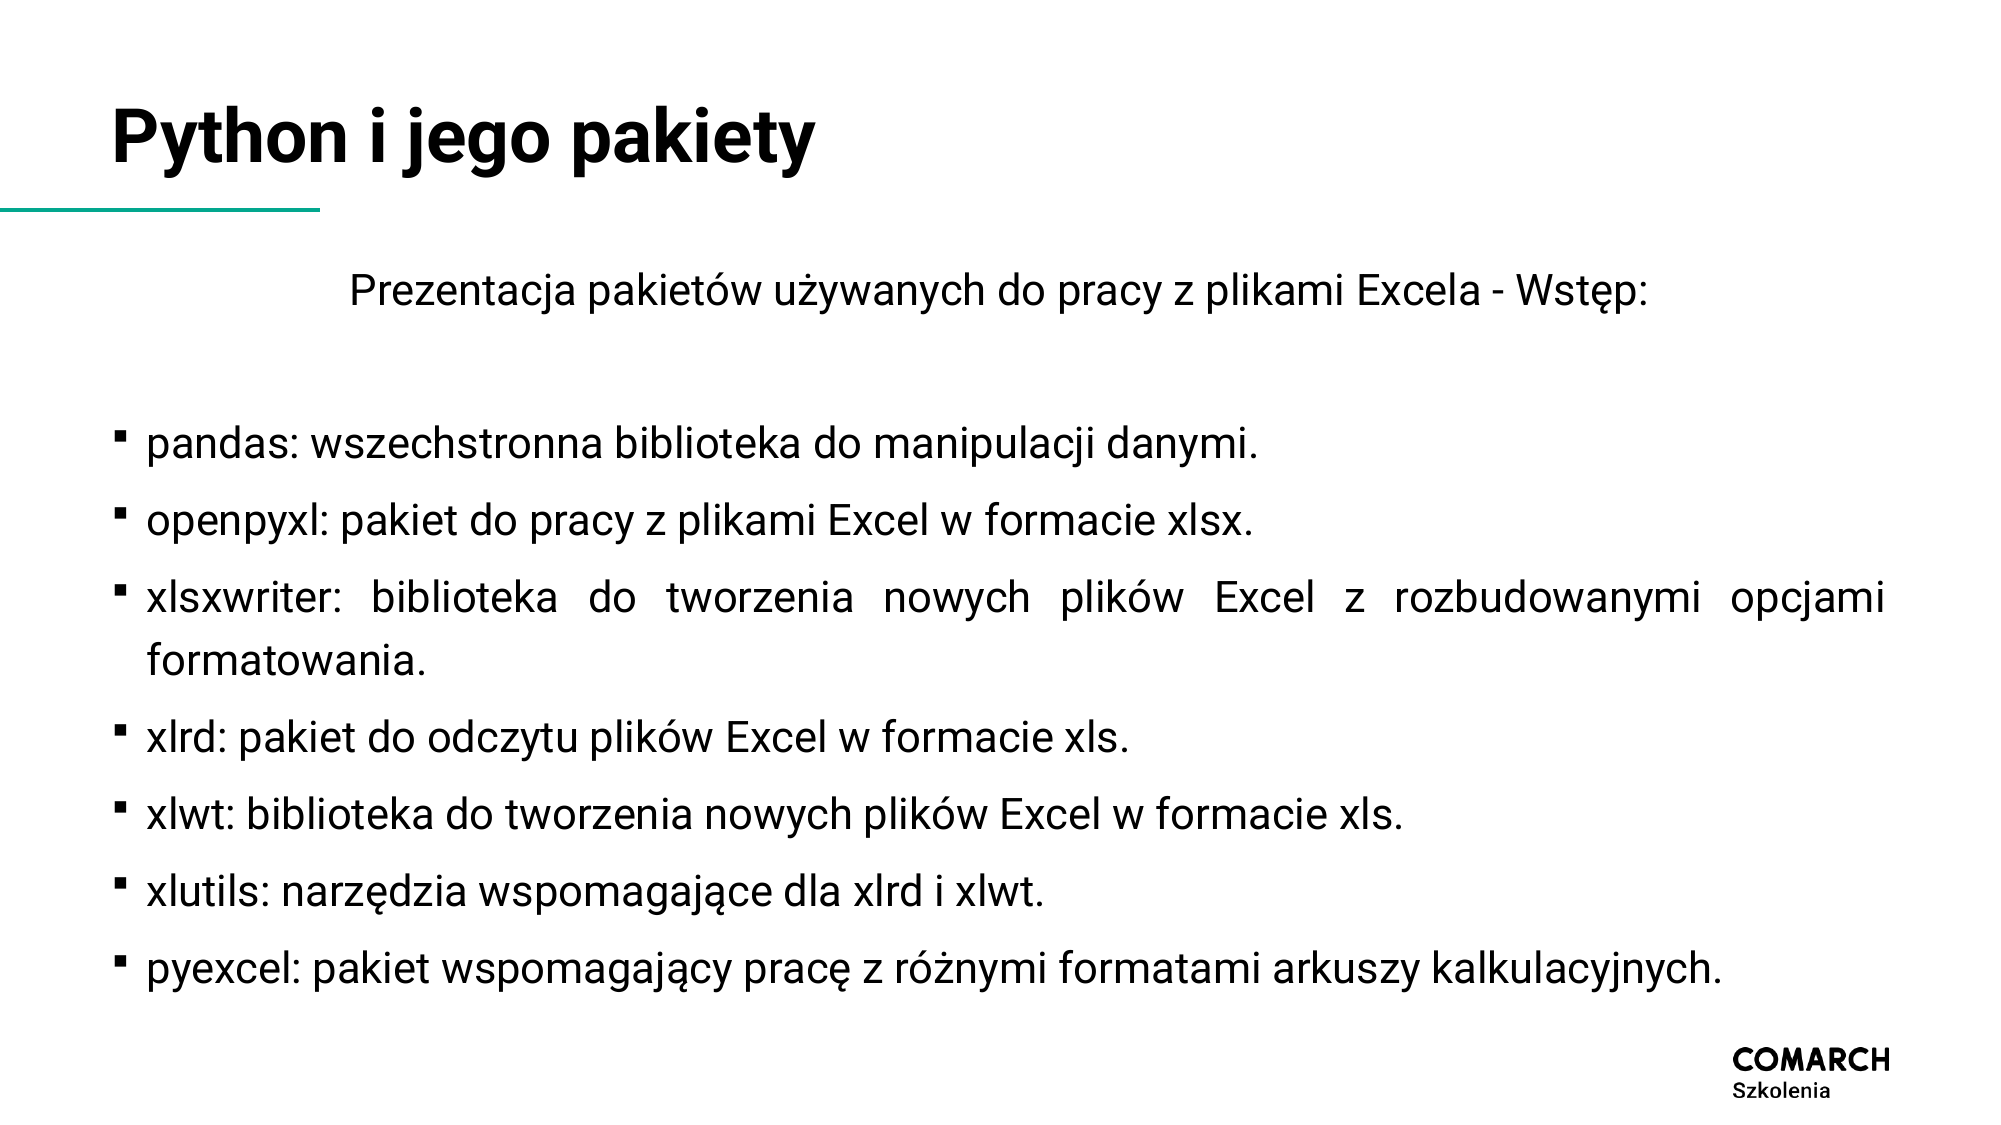

# Python i jego pakiety
Prezentacja pakietów używanych do pracy z plikami Excela - Wstęp:

pandas: wszechstronna biblioteka do manipulacji danymi.
openpyxl: pakiet do pracy z plikami Excel w formacie xlsx.
xlsxwriter: biblioteka do tworzenia nowych plików Excel z rozbudowanymi opcjami formatowania.
xlrd: pakiet do odczytu plików Excel w formacie xls.
xlwt: biblioteka do tworzenia nowych plików Excel w formacie xls.
xlutils: narzędzia wspomagające dla xlrd i xlwt.
pyexcel: pakiet wspomagający pracę z różnymi formatami arkuszy kalkulacyjnych.